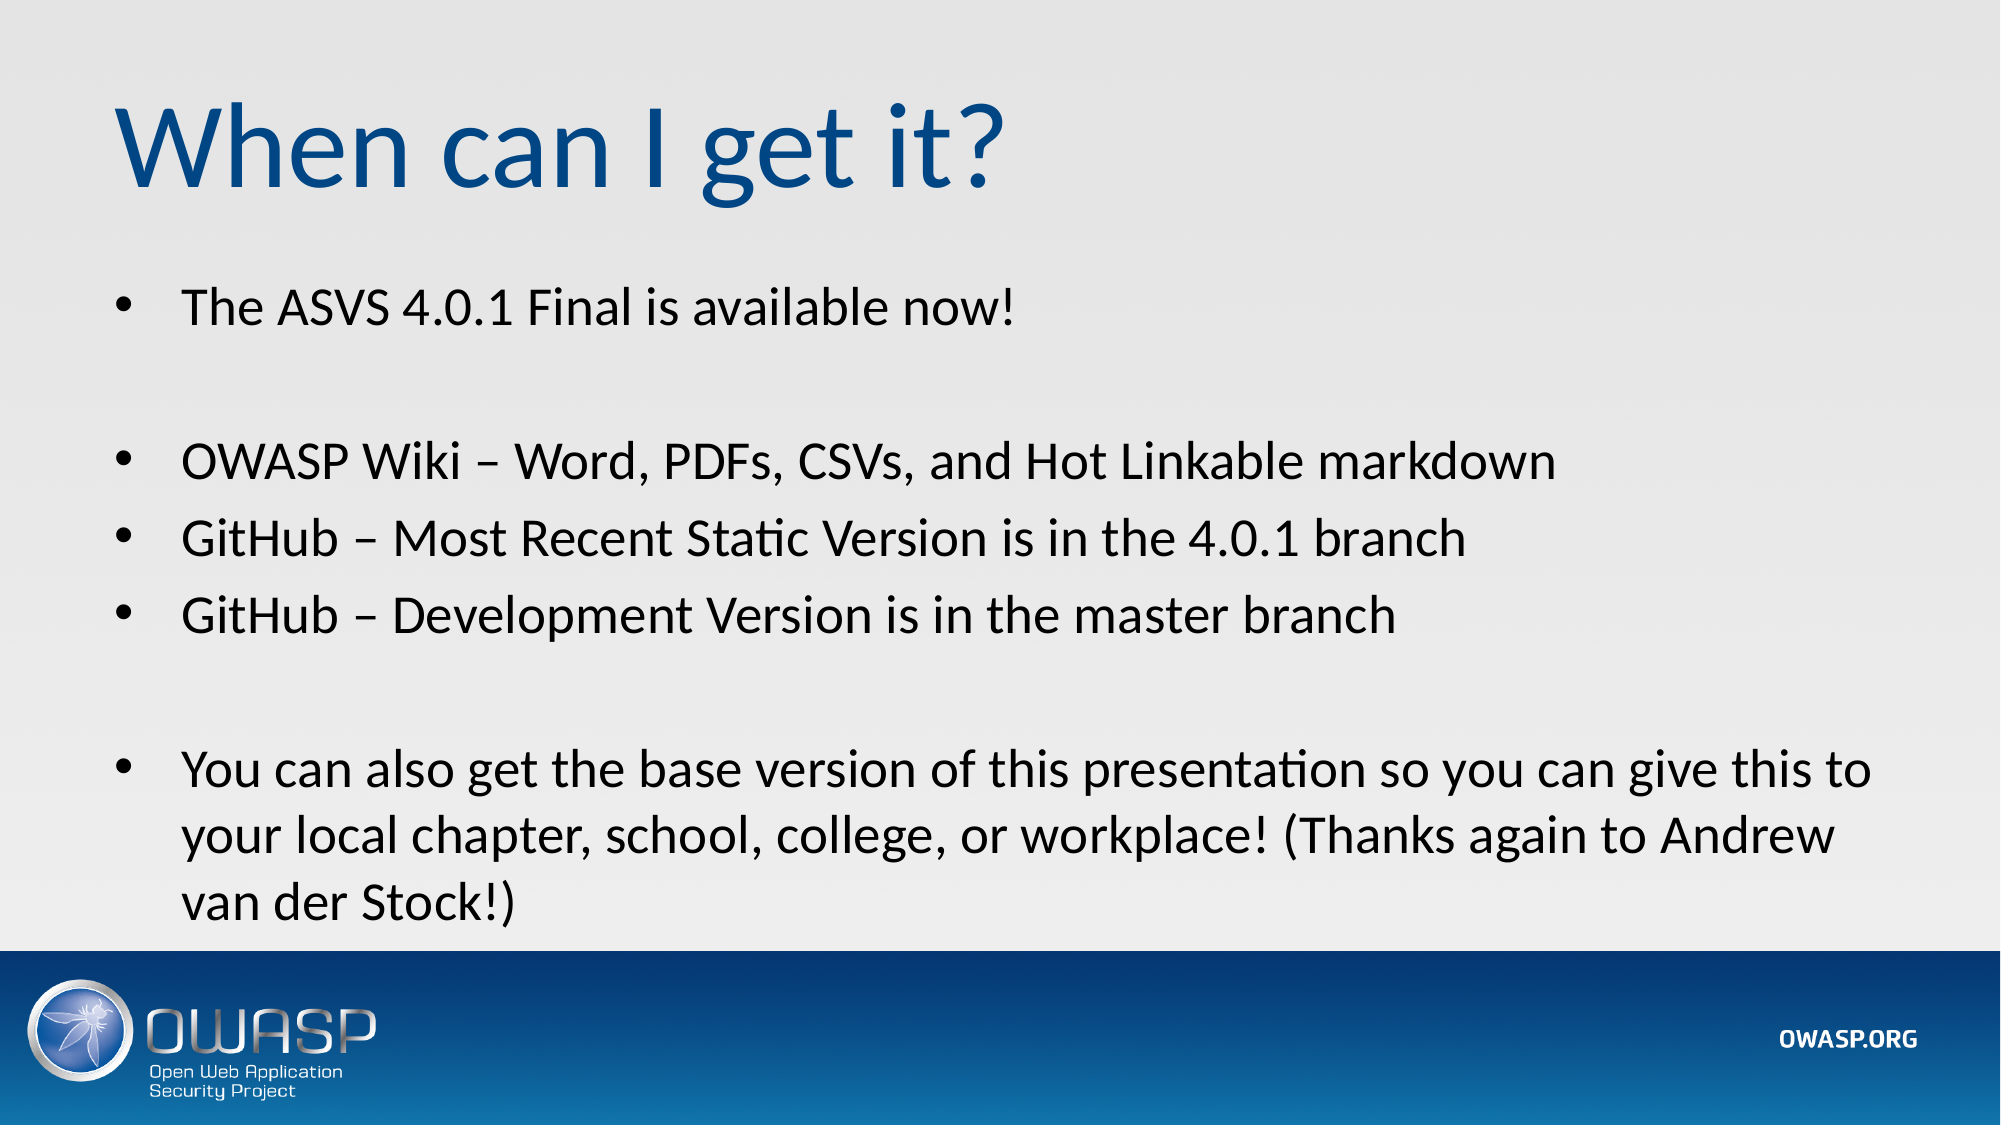

# When can I get it?
The ASVS 4.0.1 Final is available now!

OWASP Wiki – Word, PDFs, CSVs, and Hot Linkable markdown
GitHub – Most Recent Static Version is in the 4.0.1 branch
GitHub – Development Version is in the master branch

You can also get the base version of this presentation so you can give this to your local chapter, school, college, or workplace! (Thanks again to Andrew van der Stock!)